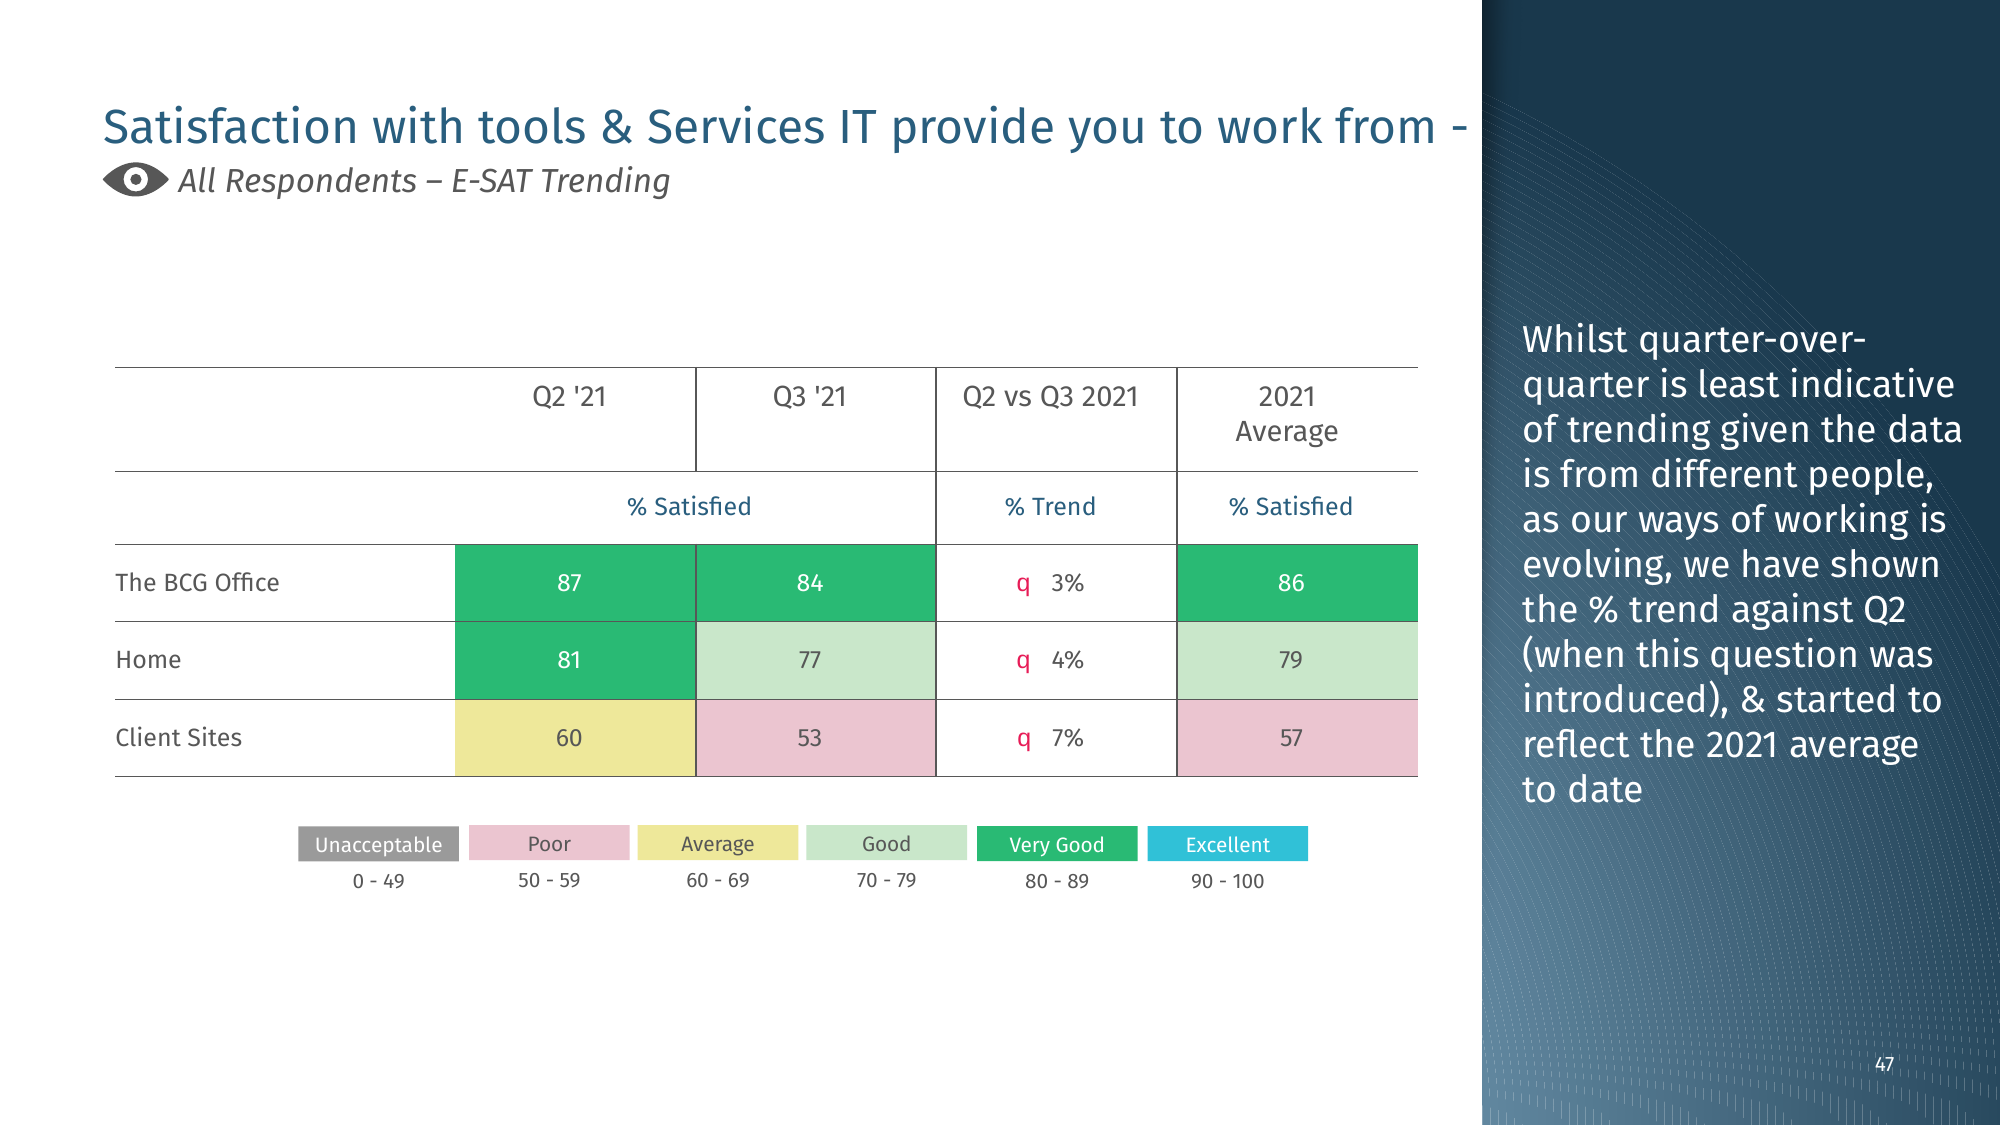

Whilst quarter-over-quarter is least indicative of trending given the data is from different people, as our ways of working is evolving, we have shown the % trend against Q2 (when this question was introduced), & started to reflect the 2021 average to date
# Satisfaction with tools & Services IT provide you to work from -

All Respondents – E-SAT Trending
|  | Q2 '21 | Q3 '21 | Q2 vs Q3 2021 | 2021 Average |
| --- | --- | --- | --- | --- |
|  | % Satisfied |  | % Trend | % Satisfied |
| The BCG Office | 87 | 84 | q 13% | 86 |
| Home | 81 | 77 | q 14% | 79 |
| Client Sites | 60 | 53 | q 17% | 57 |
Good
Average
Poor
Excellent
Very Good
Unacceptable
70 - 79
60 - 69
50 - 59
90 - 100
80 - 89
0 - 49